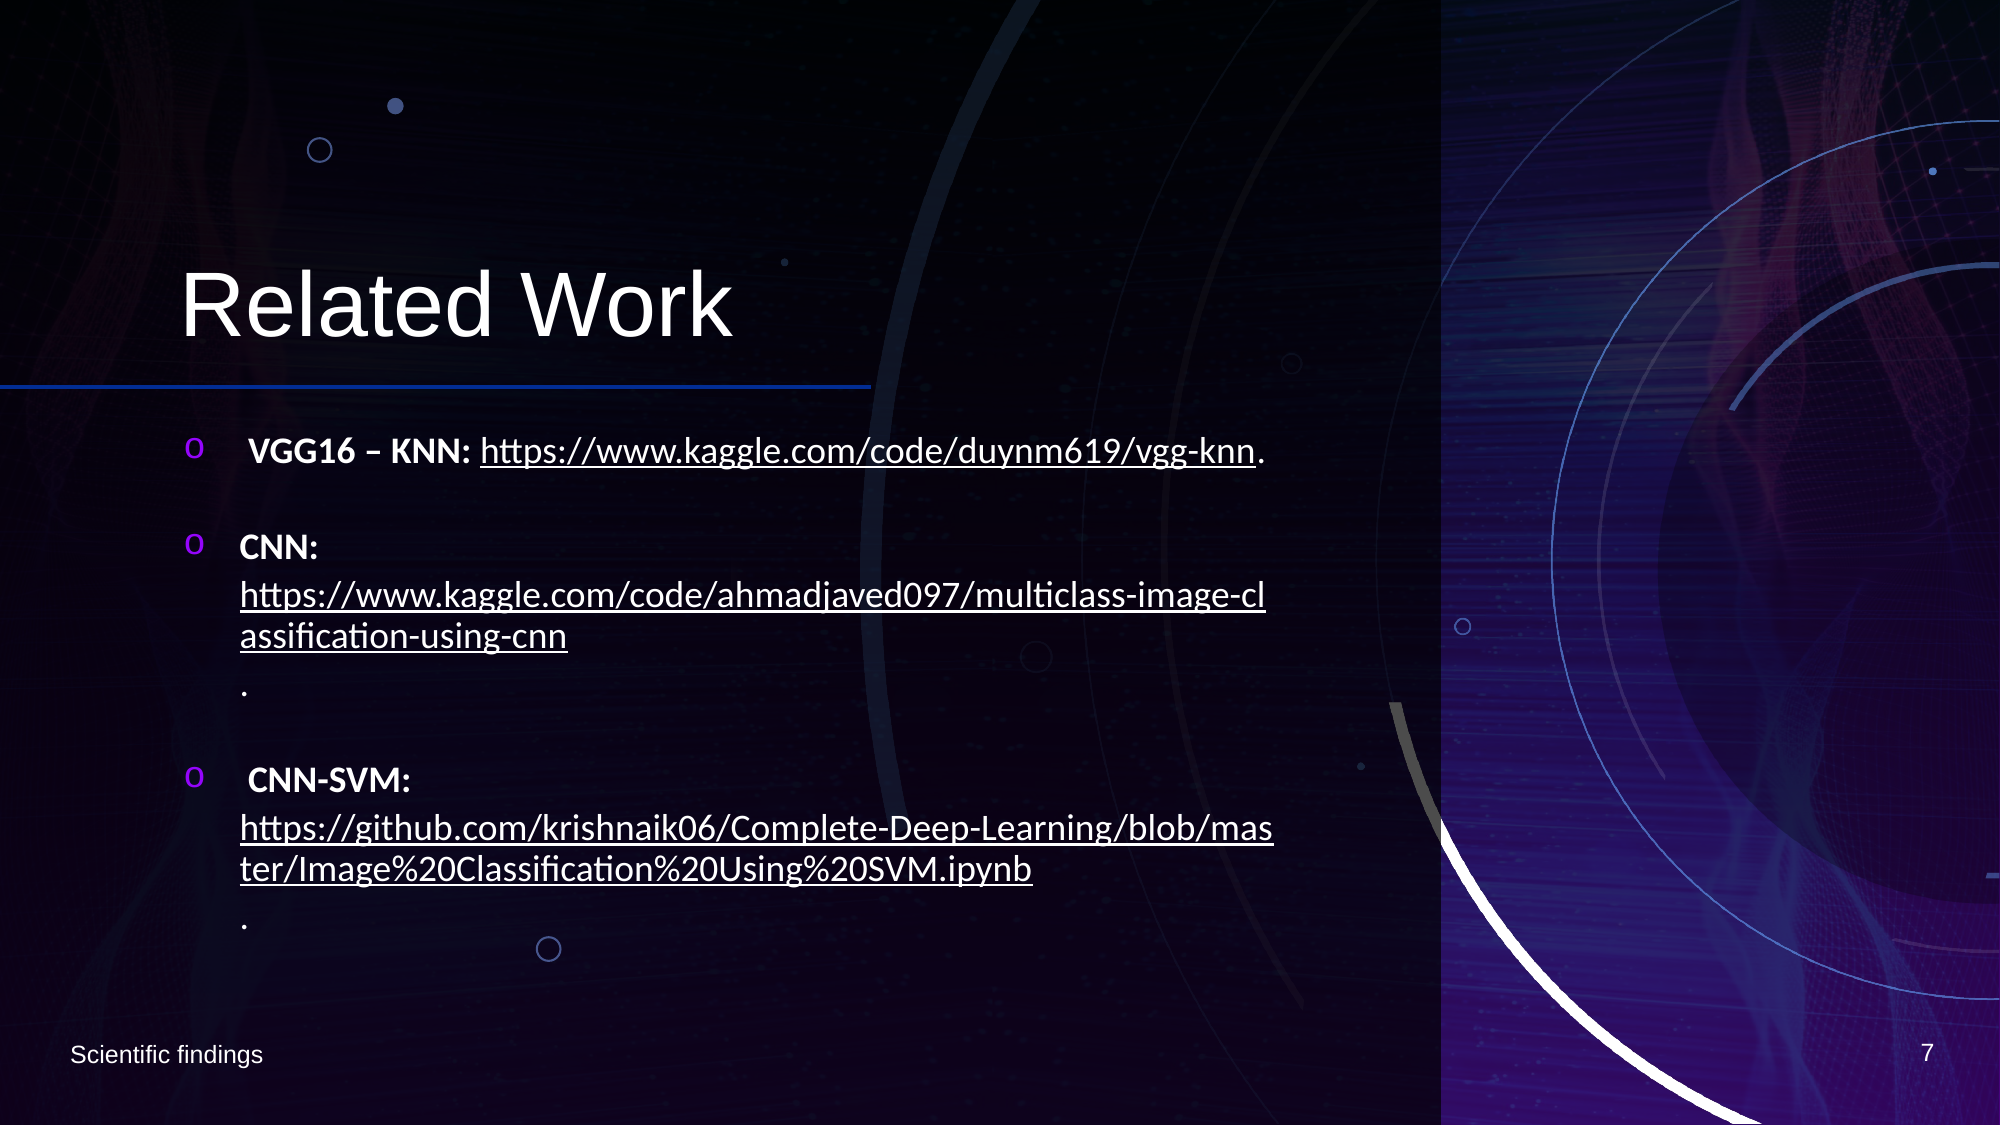

# Related Work
 VGG16 – KNN: https://www.kaggle.com/code/duynm619/vgg-knn.

CNN: https://www.kaggle.com/code/ahmadjaved097/multiclass-image-classification-using-cnn.

 CNN-SVM: https://github.com/krishnaik06/Complete-Deep-Learning/blob/master/Image%20Classification%20Using%20SVM.ipynb.

7
Scientific findings